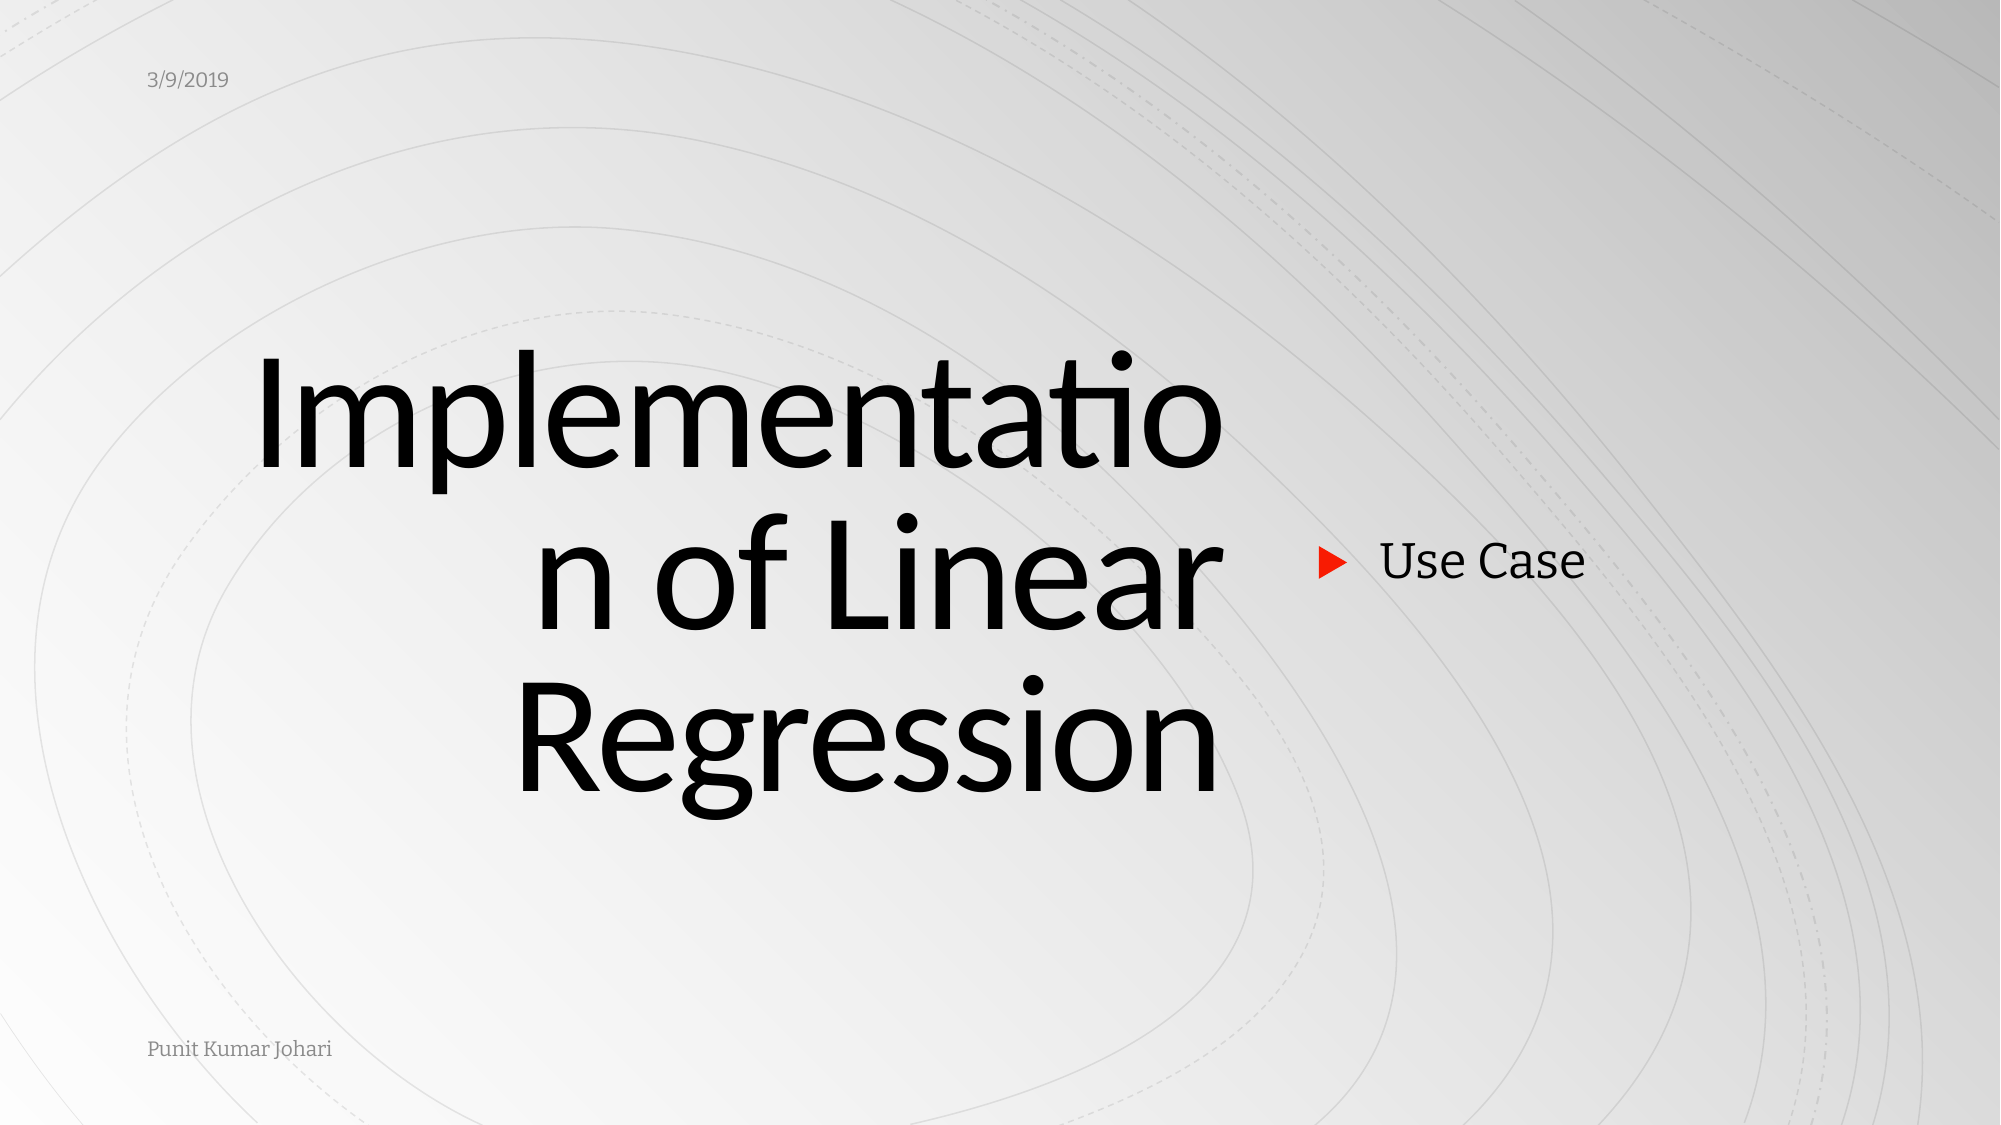

3/9/2019
# Implementation of Linear Regression
Use Case

Punit Kumar Johari